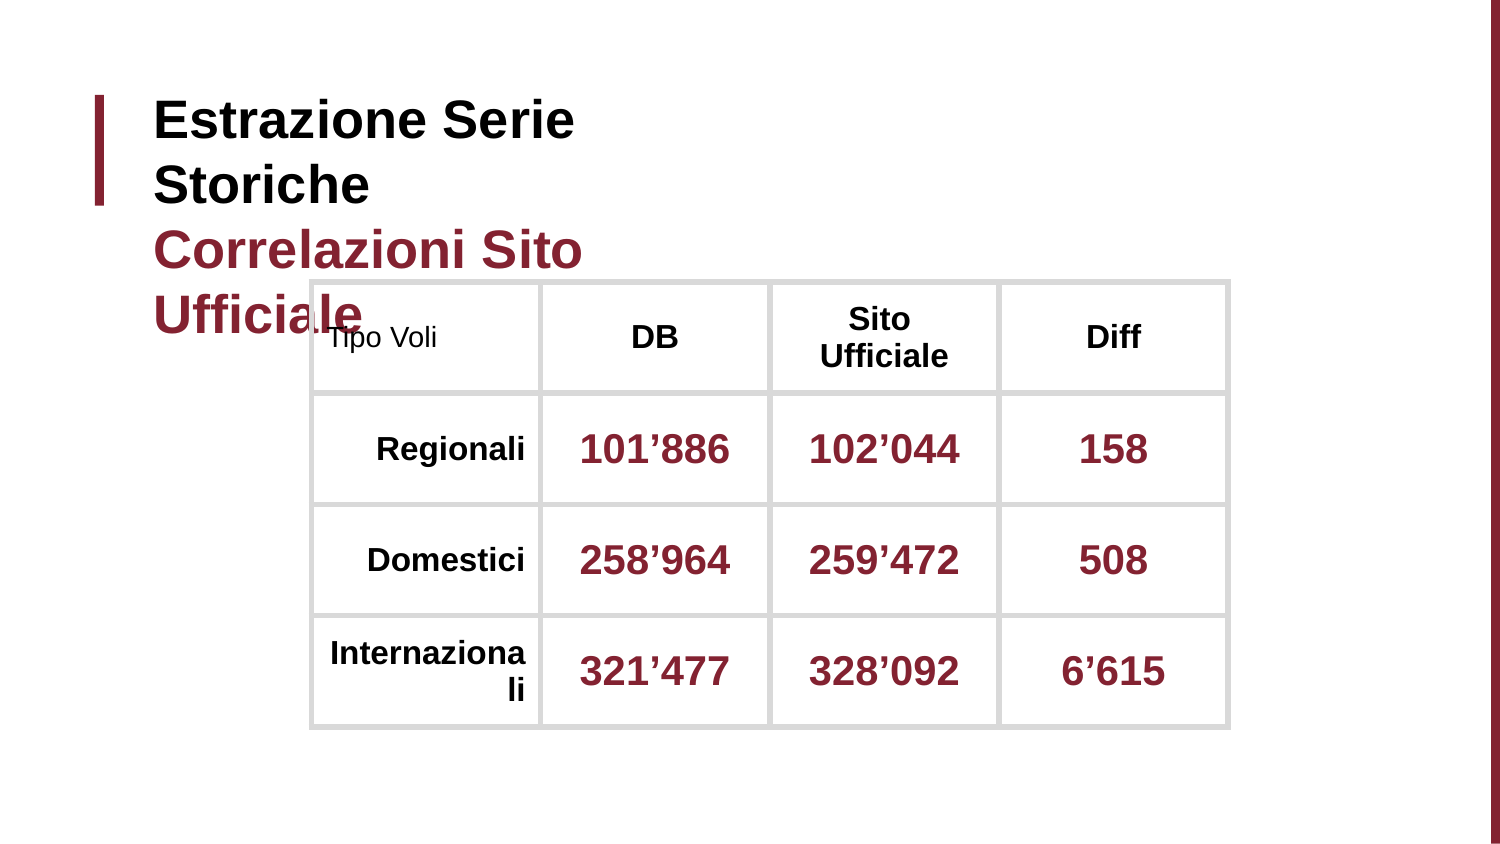

# Estrazione Serie Storiche Correlazioni Sito Ufficiale
| Tipo Voli | DB | Sito Ufficiale | Diff |
| --- | --- | --- | --- |
| Regionali | 101’886 | 102’044 | 158 |
| Domestici | 258’964 | 259’472 | 508 |
| Internazionali | 321’477 | 328’092 | 6’615 |